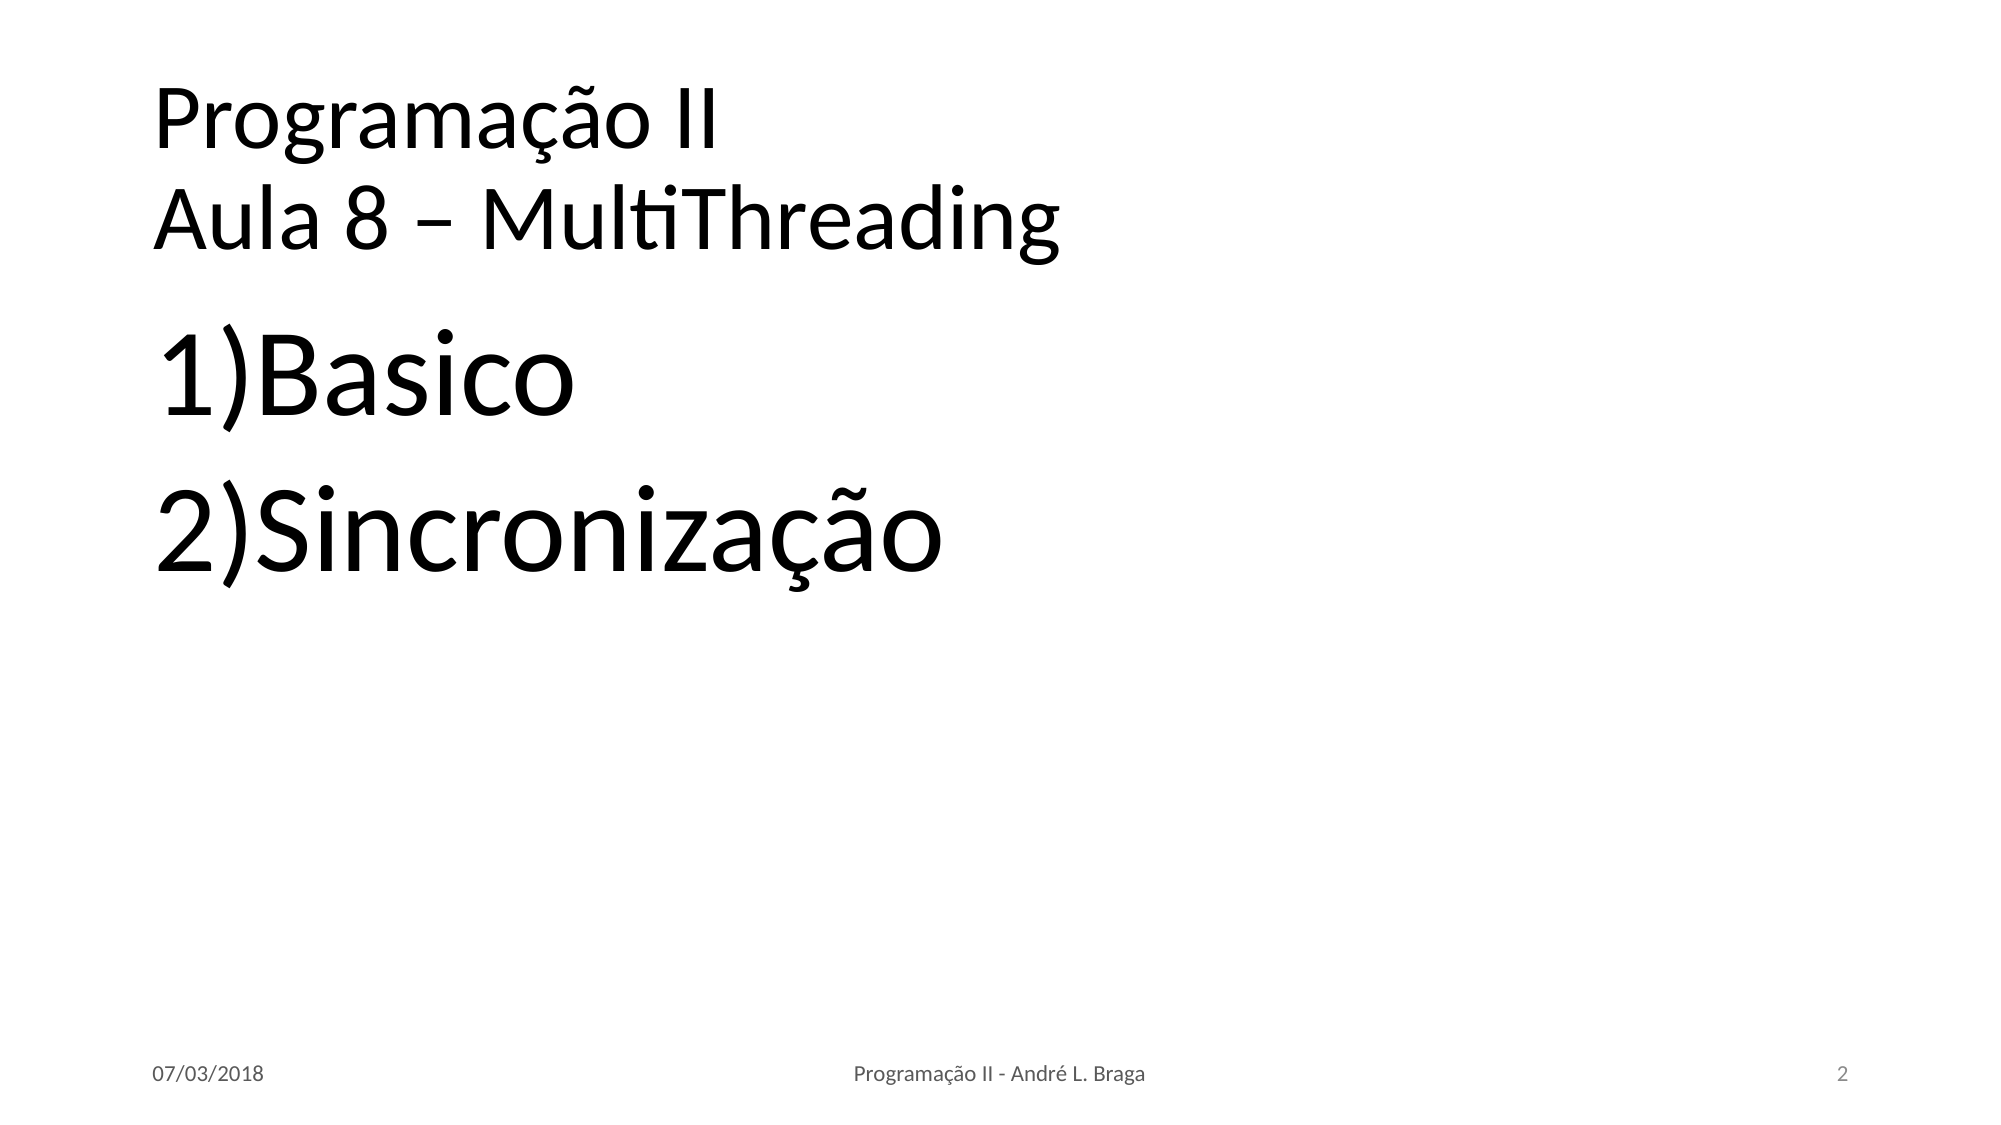

# Programação II Aula 8 – MultiThreading
Basico
Sincronização

07/03/2018
Programação II - André L. Braga
2